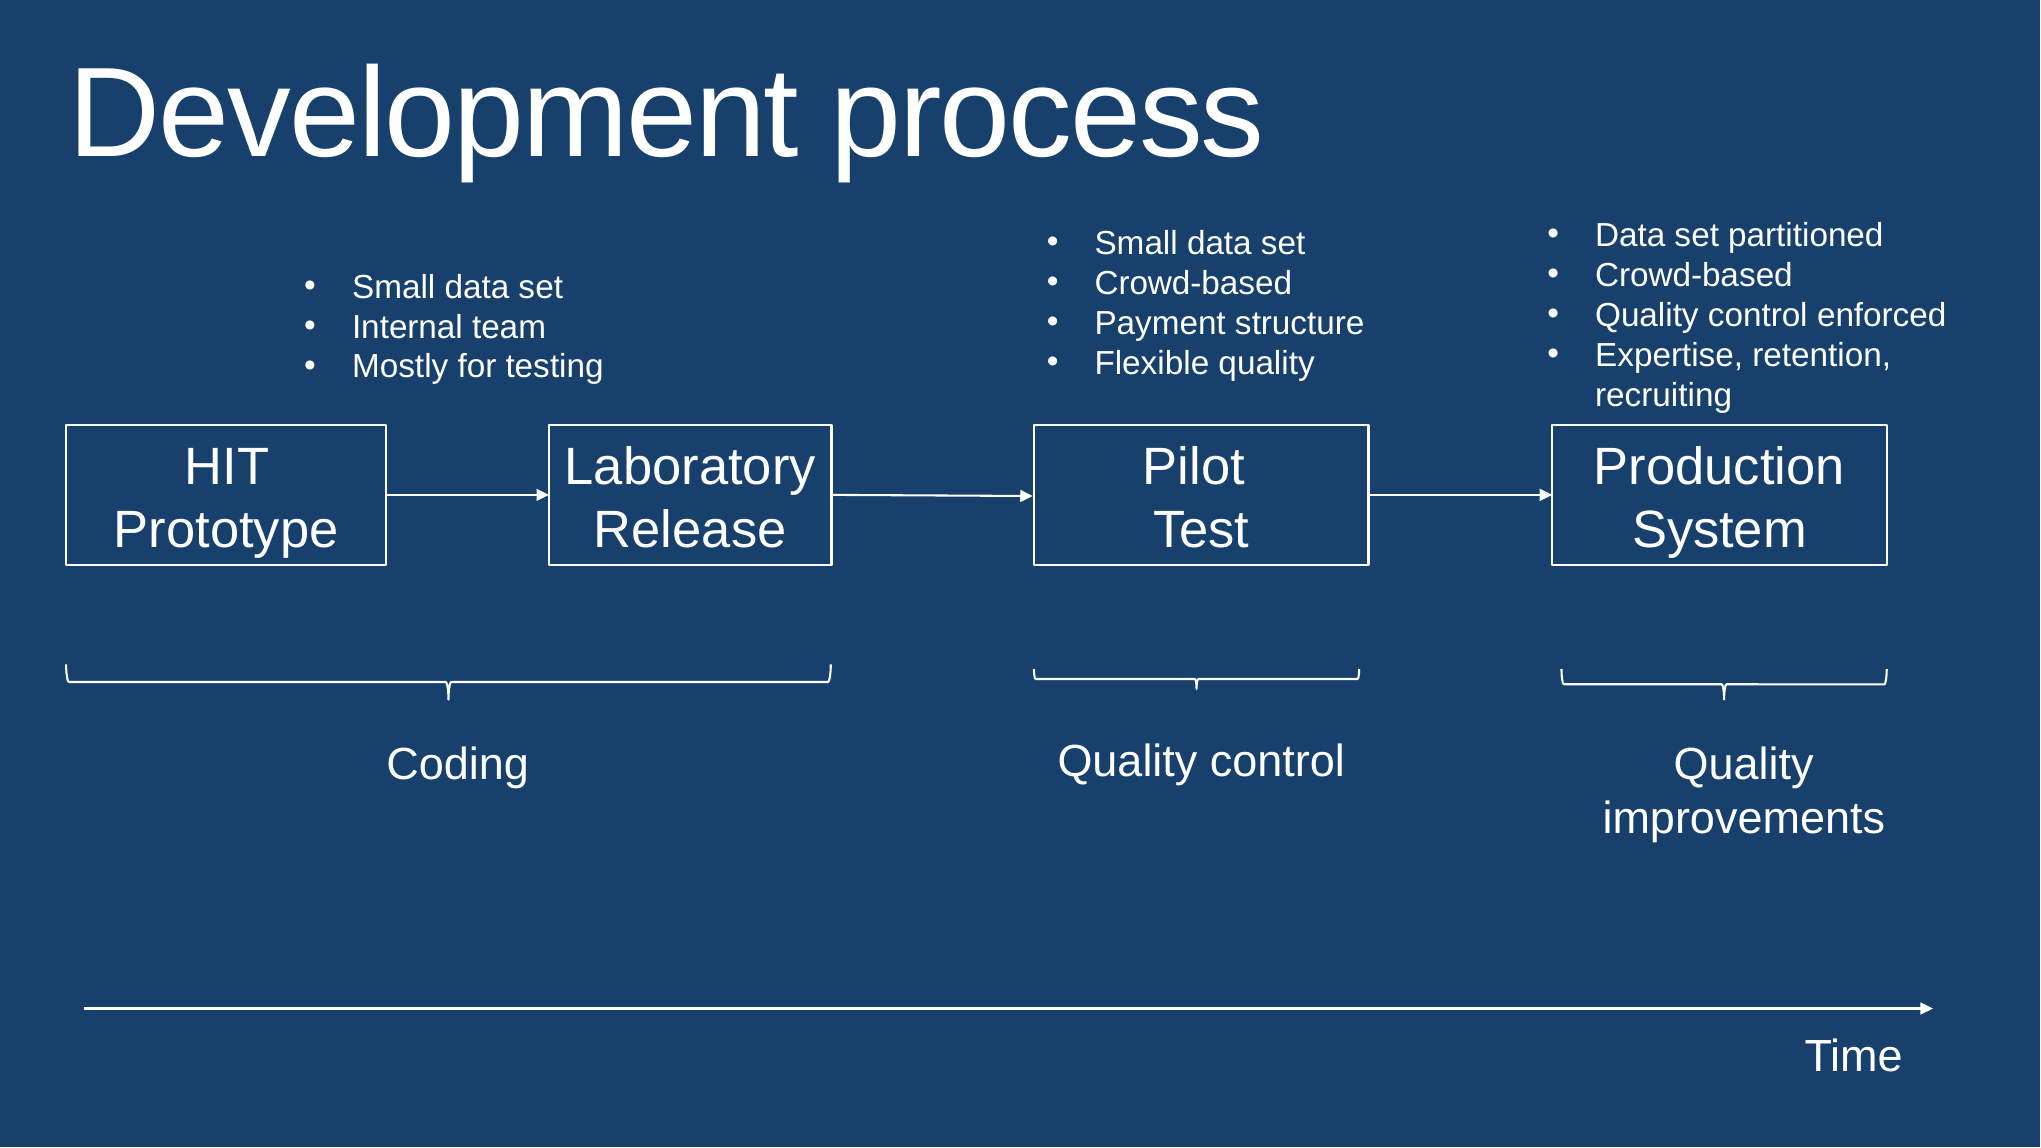

Development process
Data set partitioned
Crowd-based
Quality control enforced
Expertise, retention, recruiting
Small data set
Crowd-based
Payment structure
Flexible quality
Small data set
Internal team
Mostly for testing

HIT Prototype
Laboratory Release
Pilot
Test
Production
System

Quality control
Coding
Quality improvements
Time